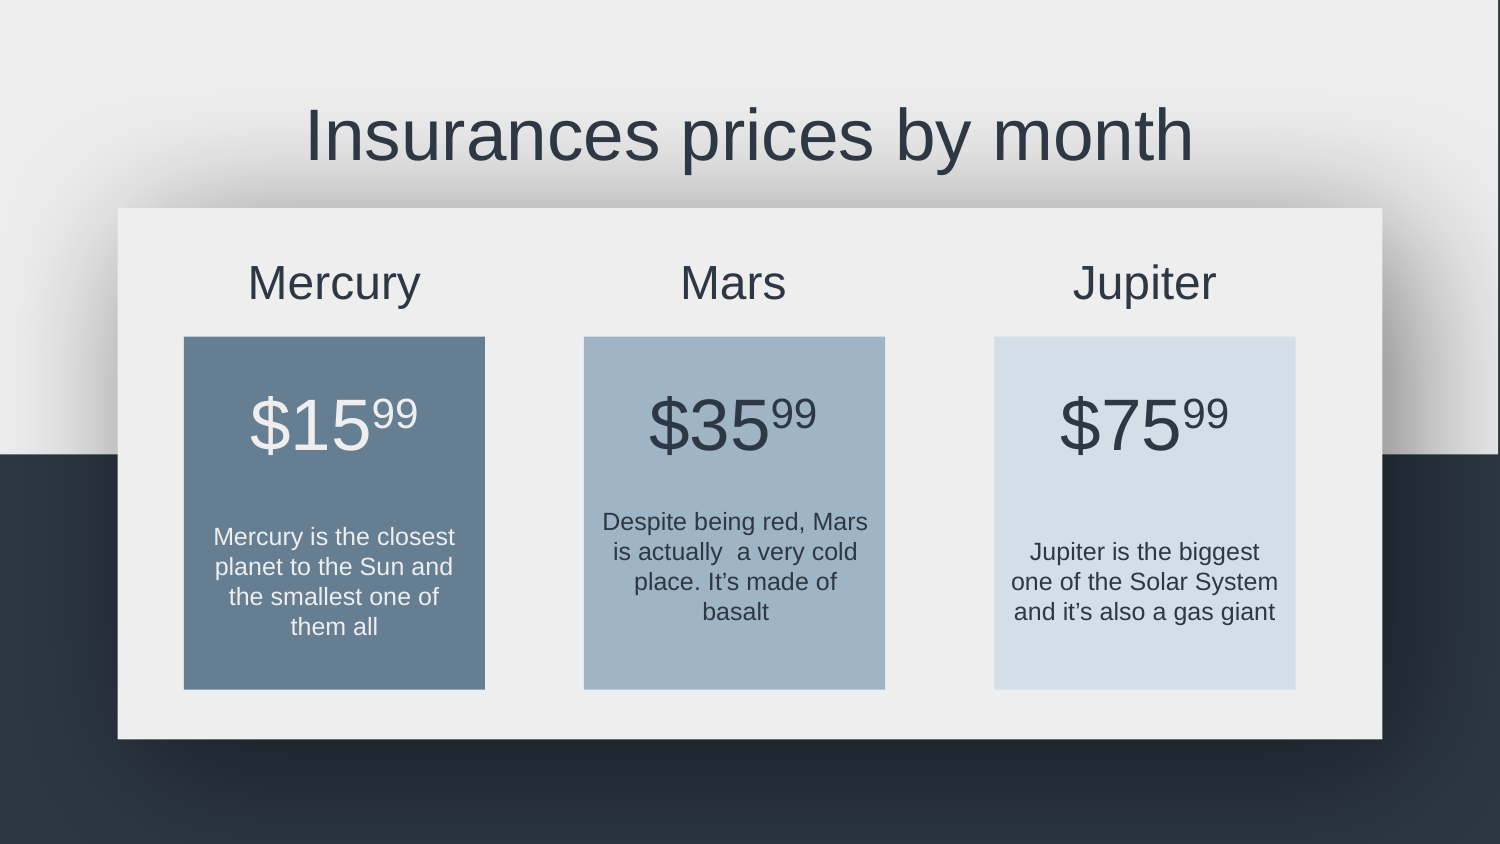

# Insurances prices by month

Mercury
Mars
Jupiter

SERVICES
$1599
$3599
$7599
Mercury is the closest planet to the Sun and the smallest one of them all
Despite being red, Mars is actually  a very cold place. It’s made of basalt

Jupiter is the biggest one of the Solar System and it’s also a gas giant